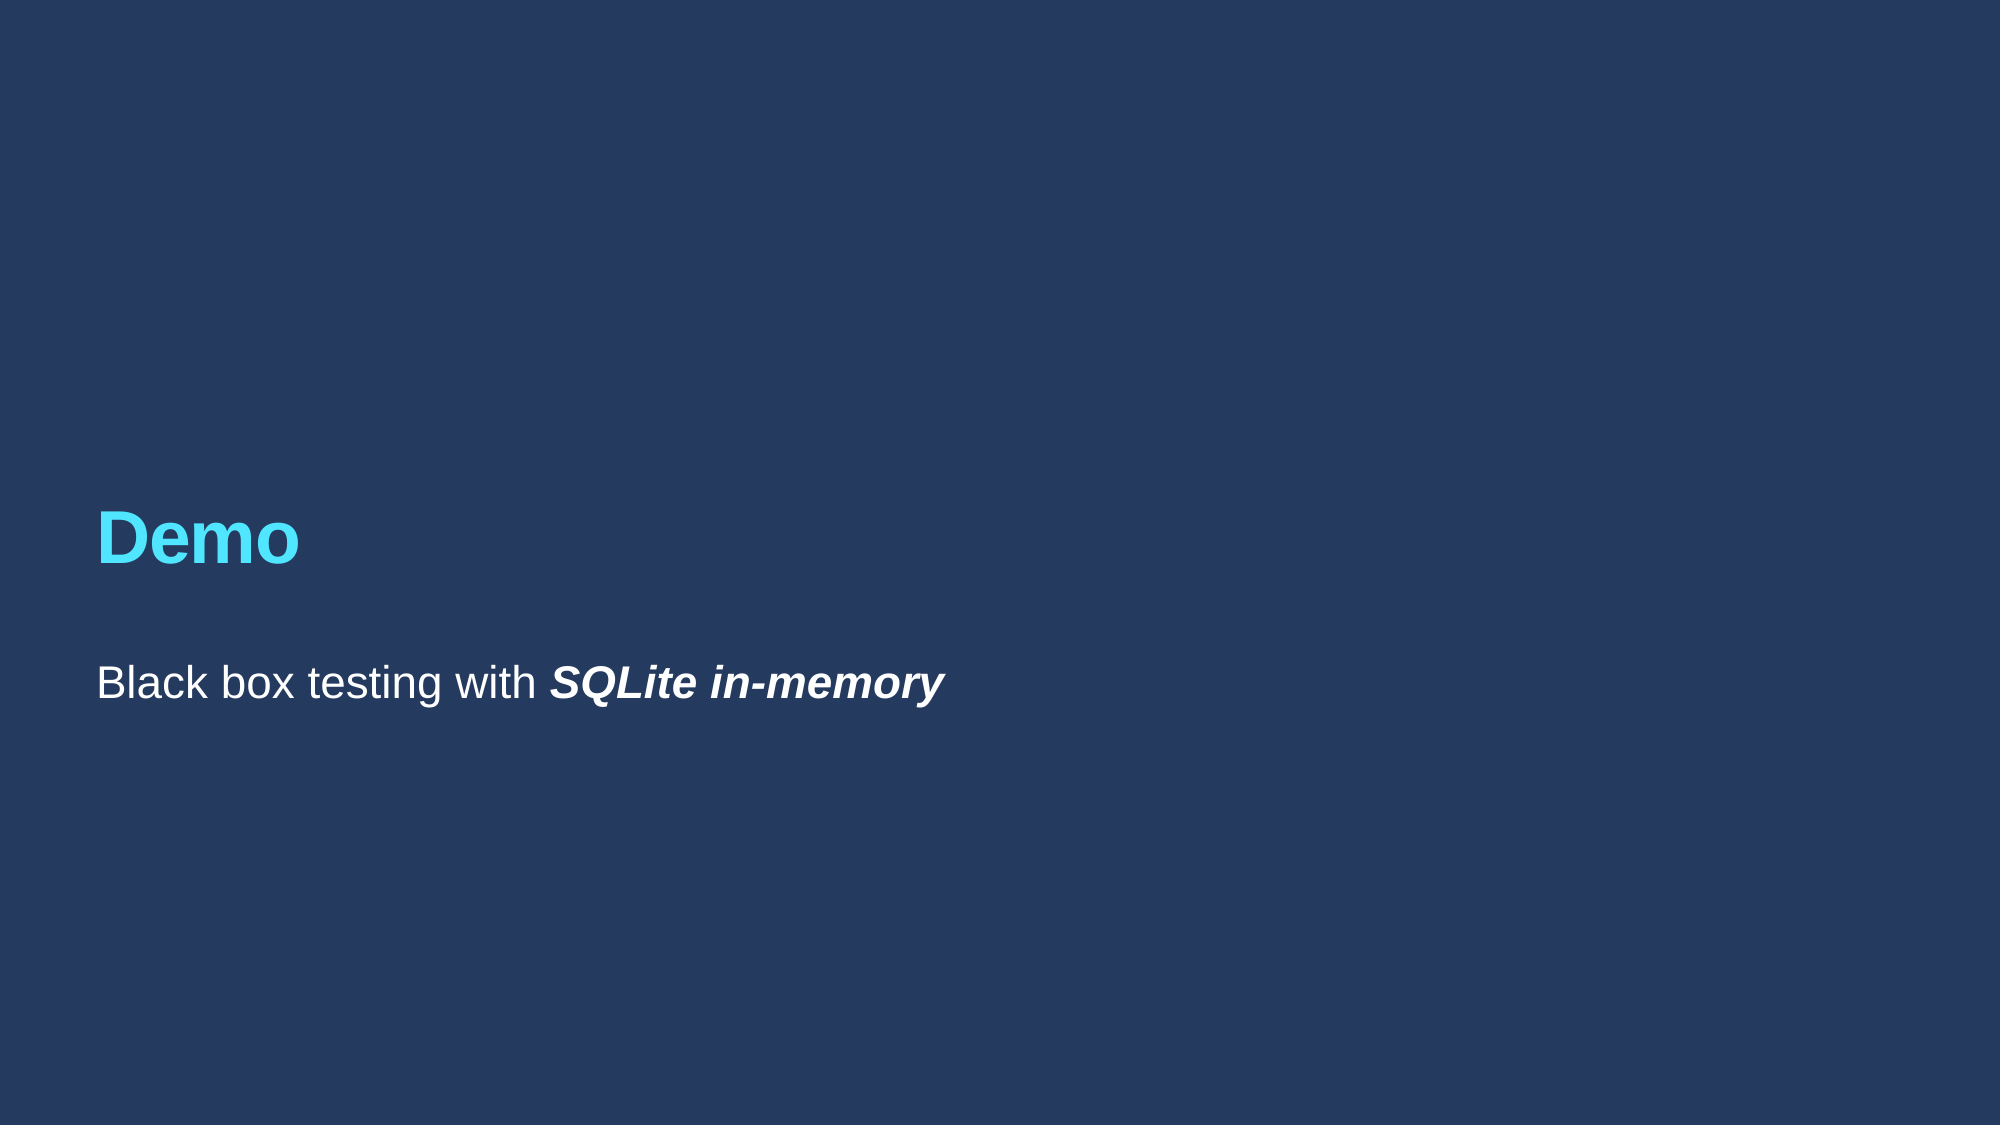

# Demo
Black box testing with SQLite in-memory